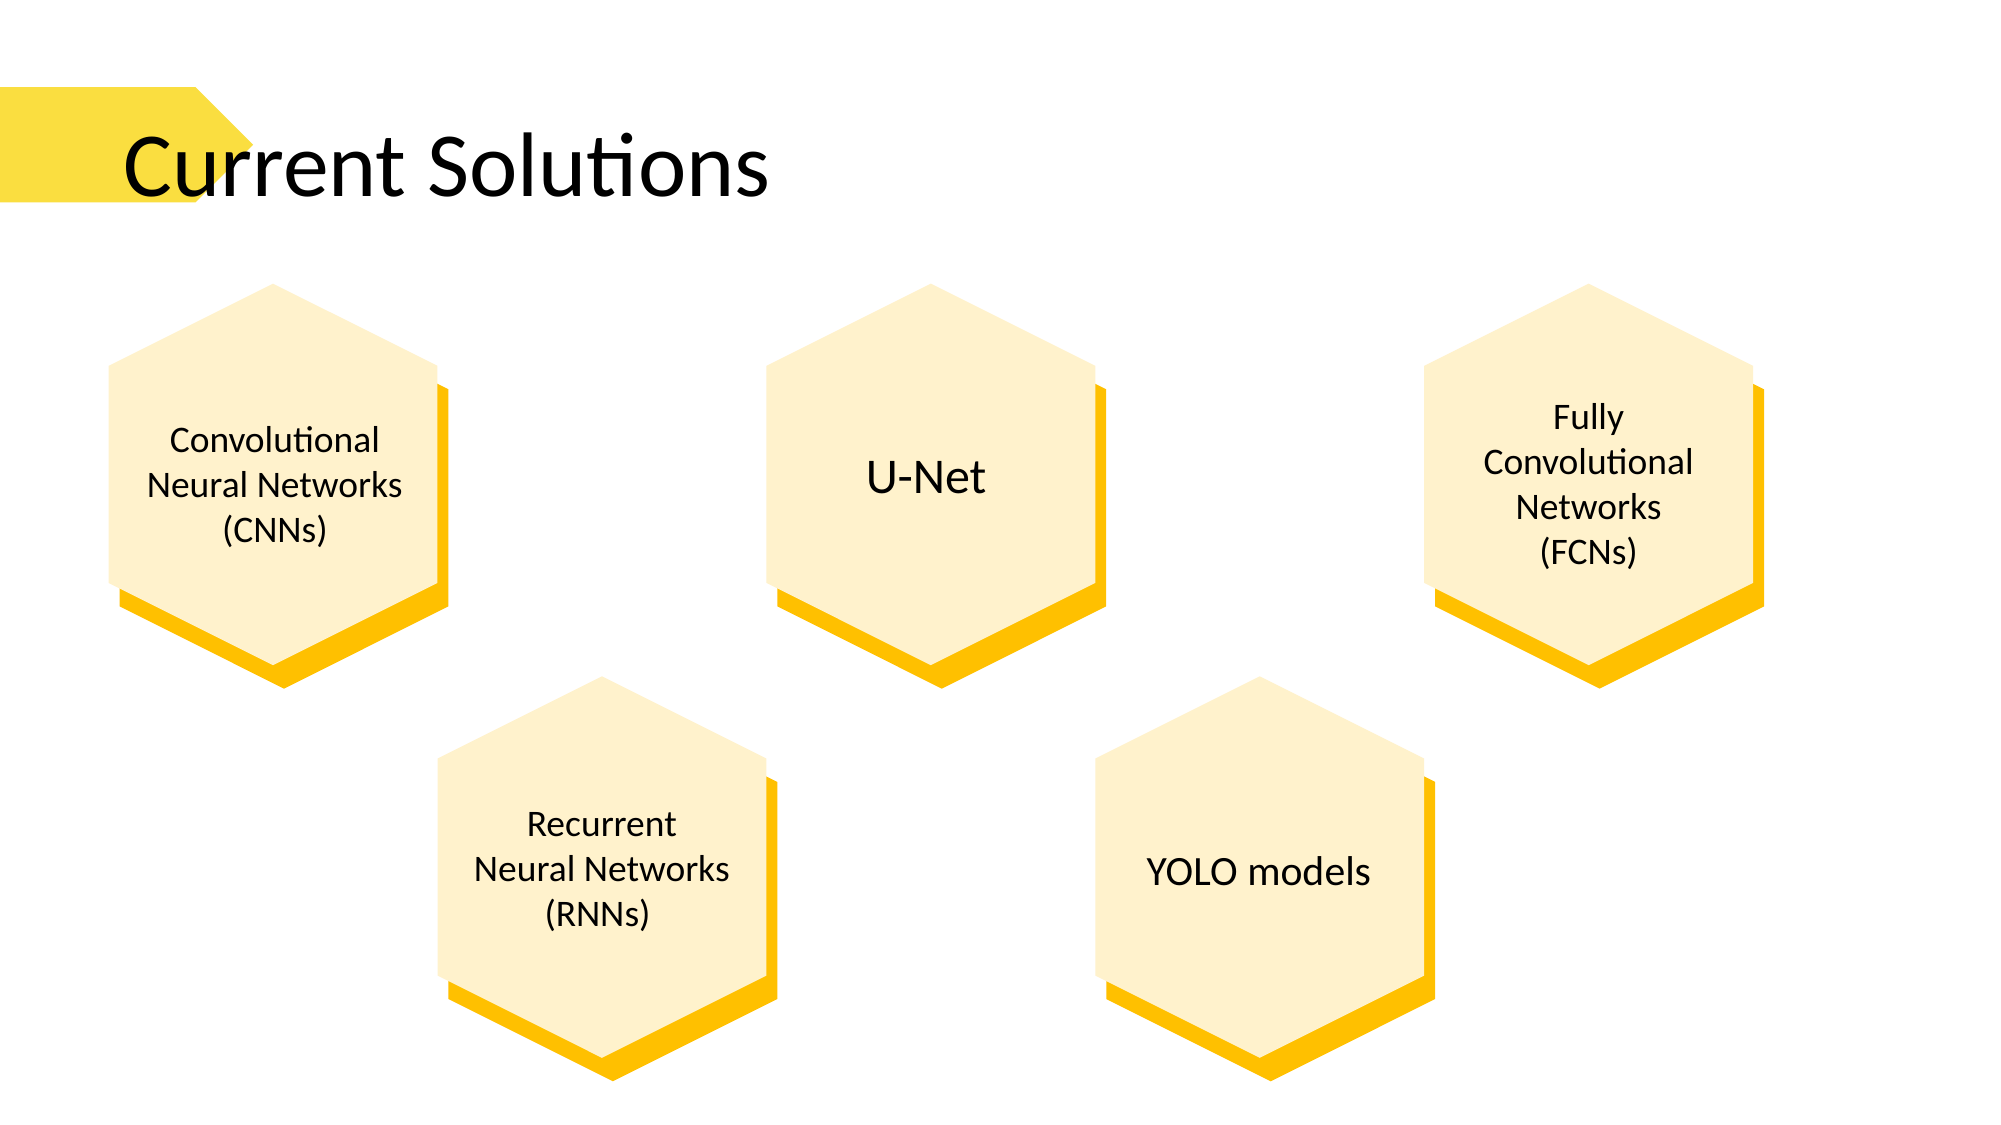

Current Solutions

Fully Convolutional Networks
(FCNs)
Convolutional Neural Networks (CNNs)
U-Net

Recurrent Neural Networks
(RNNs)
YOLO models